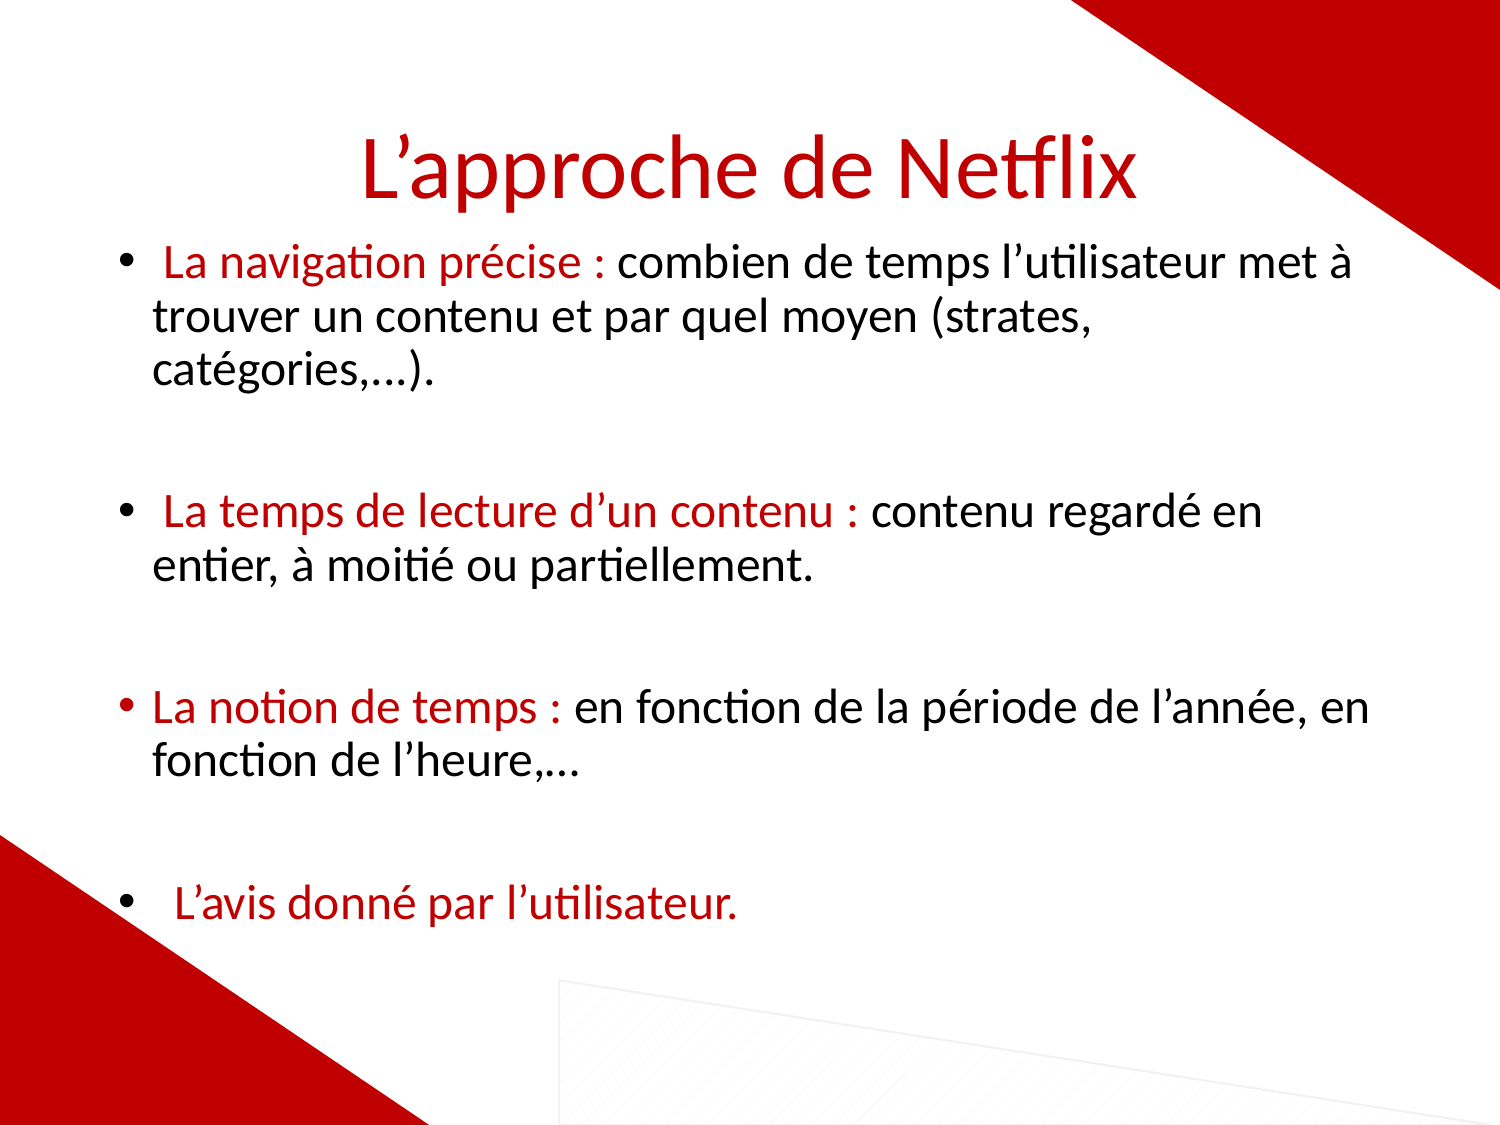

# L’approche de Netflix
 La navigation précise : combien de temps l’utilisateur met à trouver un contenu et par quel moyen (strates, catégories,...).

 La temps de lecture d’un contenu : contenu regardé en entier, à moitié ou partiellement.

La notion de temps : en fonction de la période de l’année, en fonction de l’heure,…

  L’avis donné par l’utilisateur.